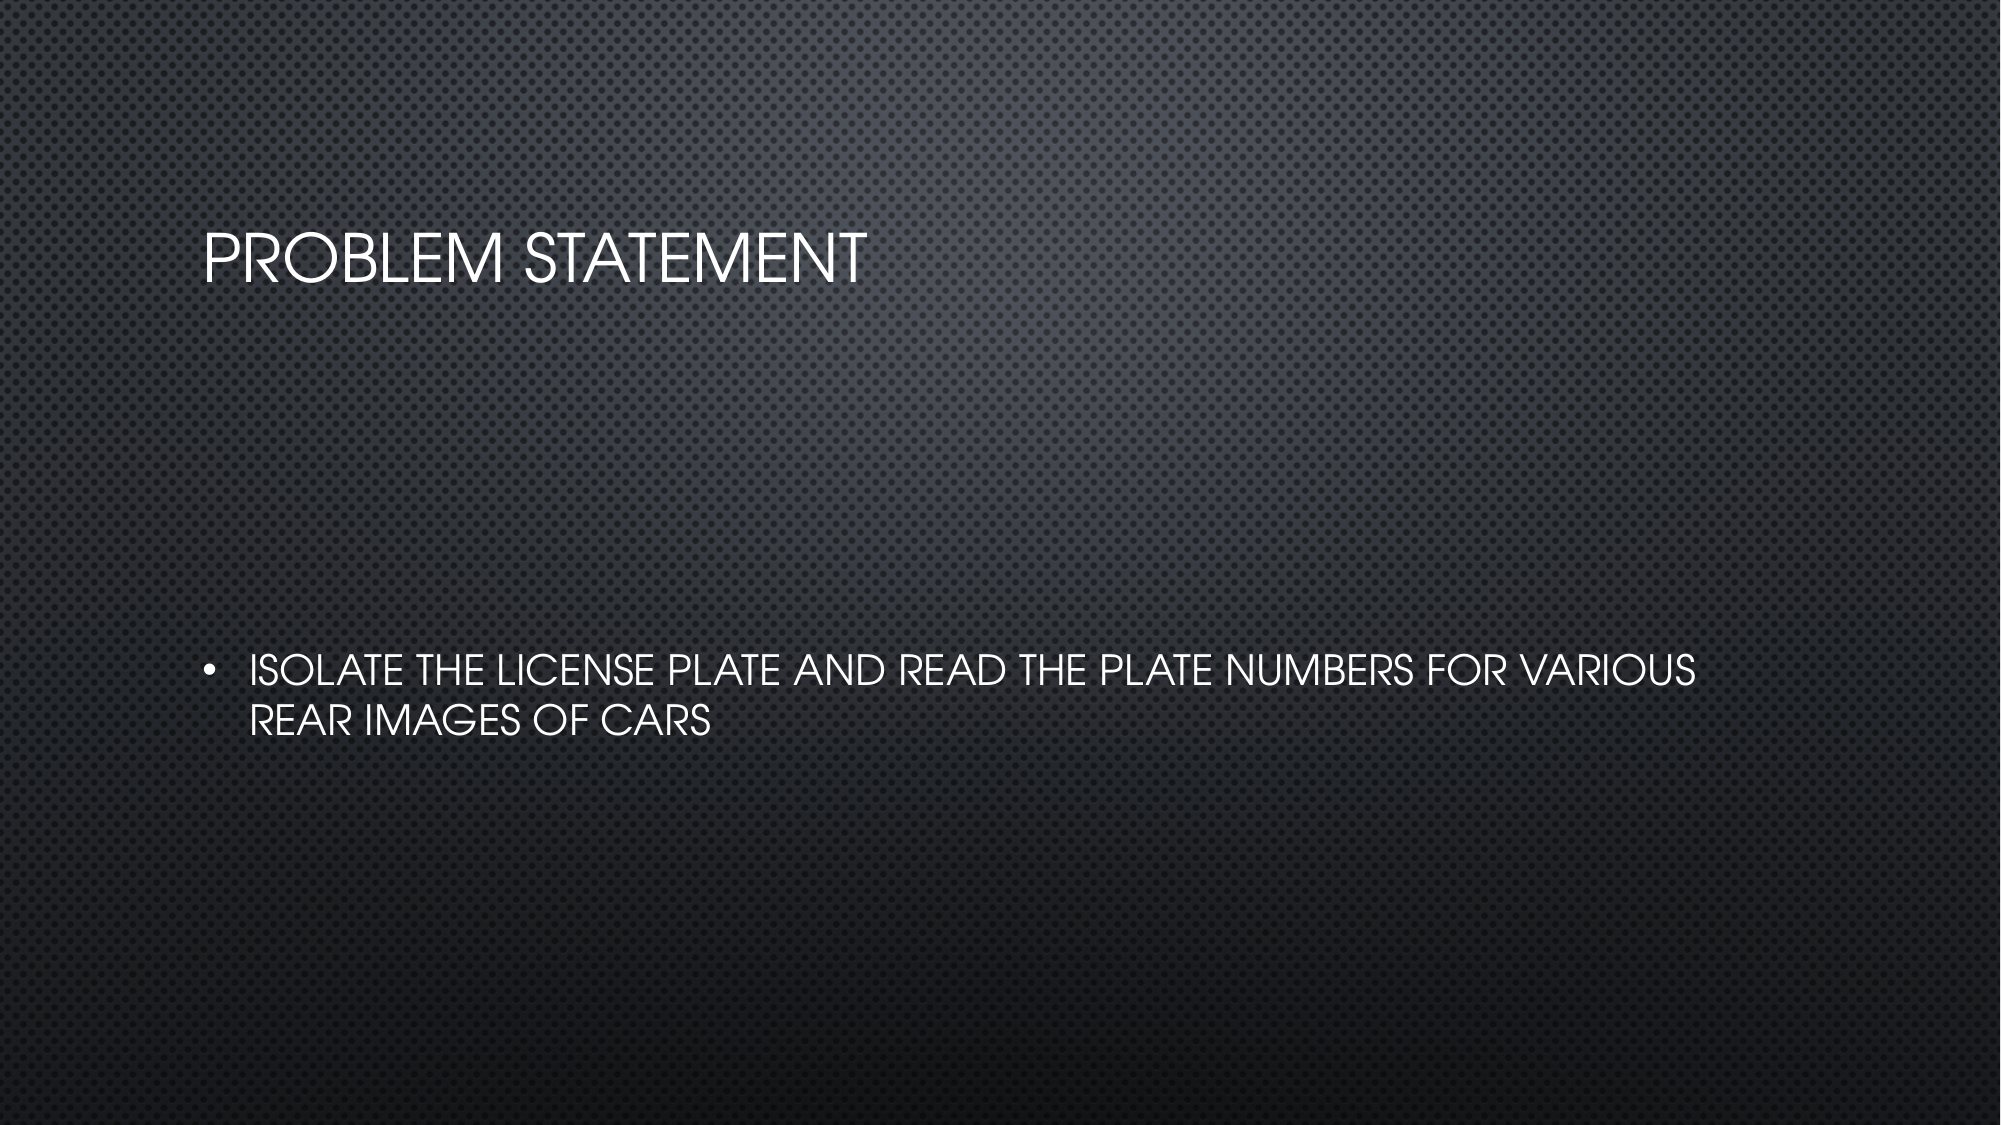

# Problem Statement
Isolate the license plate and read the plate numbers for various rear images of cars